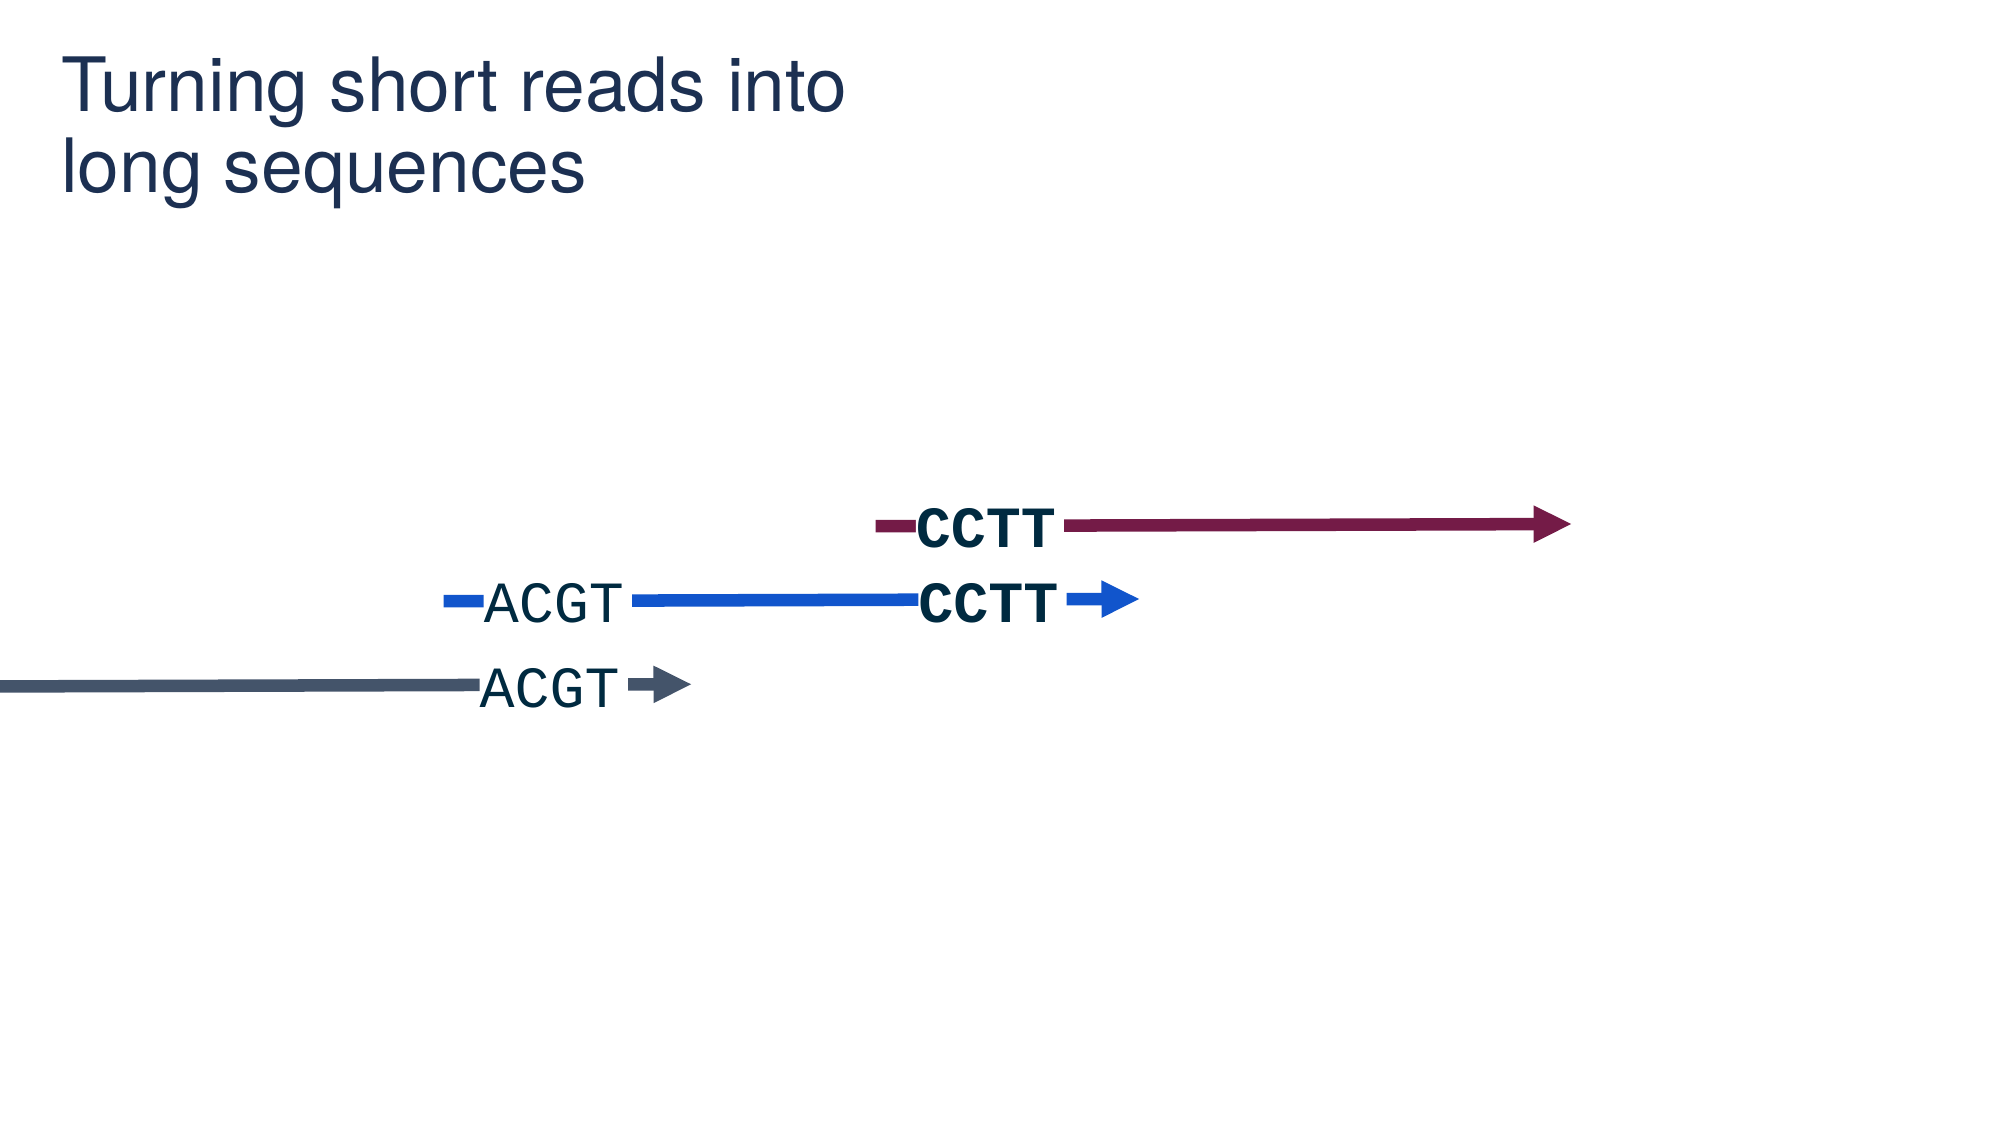

# Turning short reads into long sequences
CCTT
ACGT
CCTT
ACGT